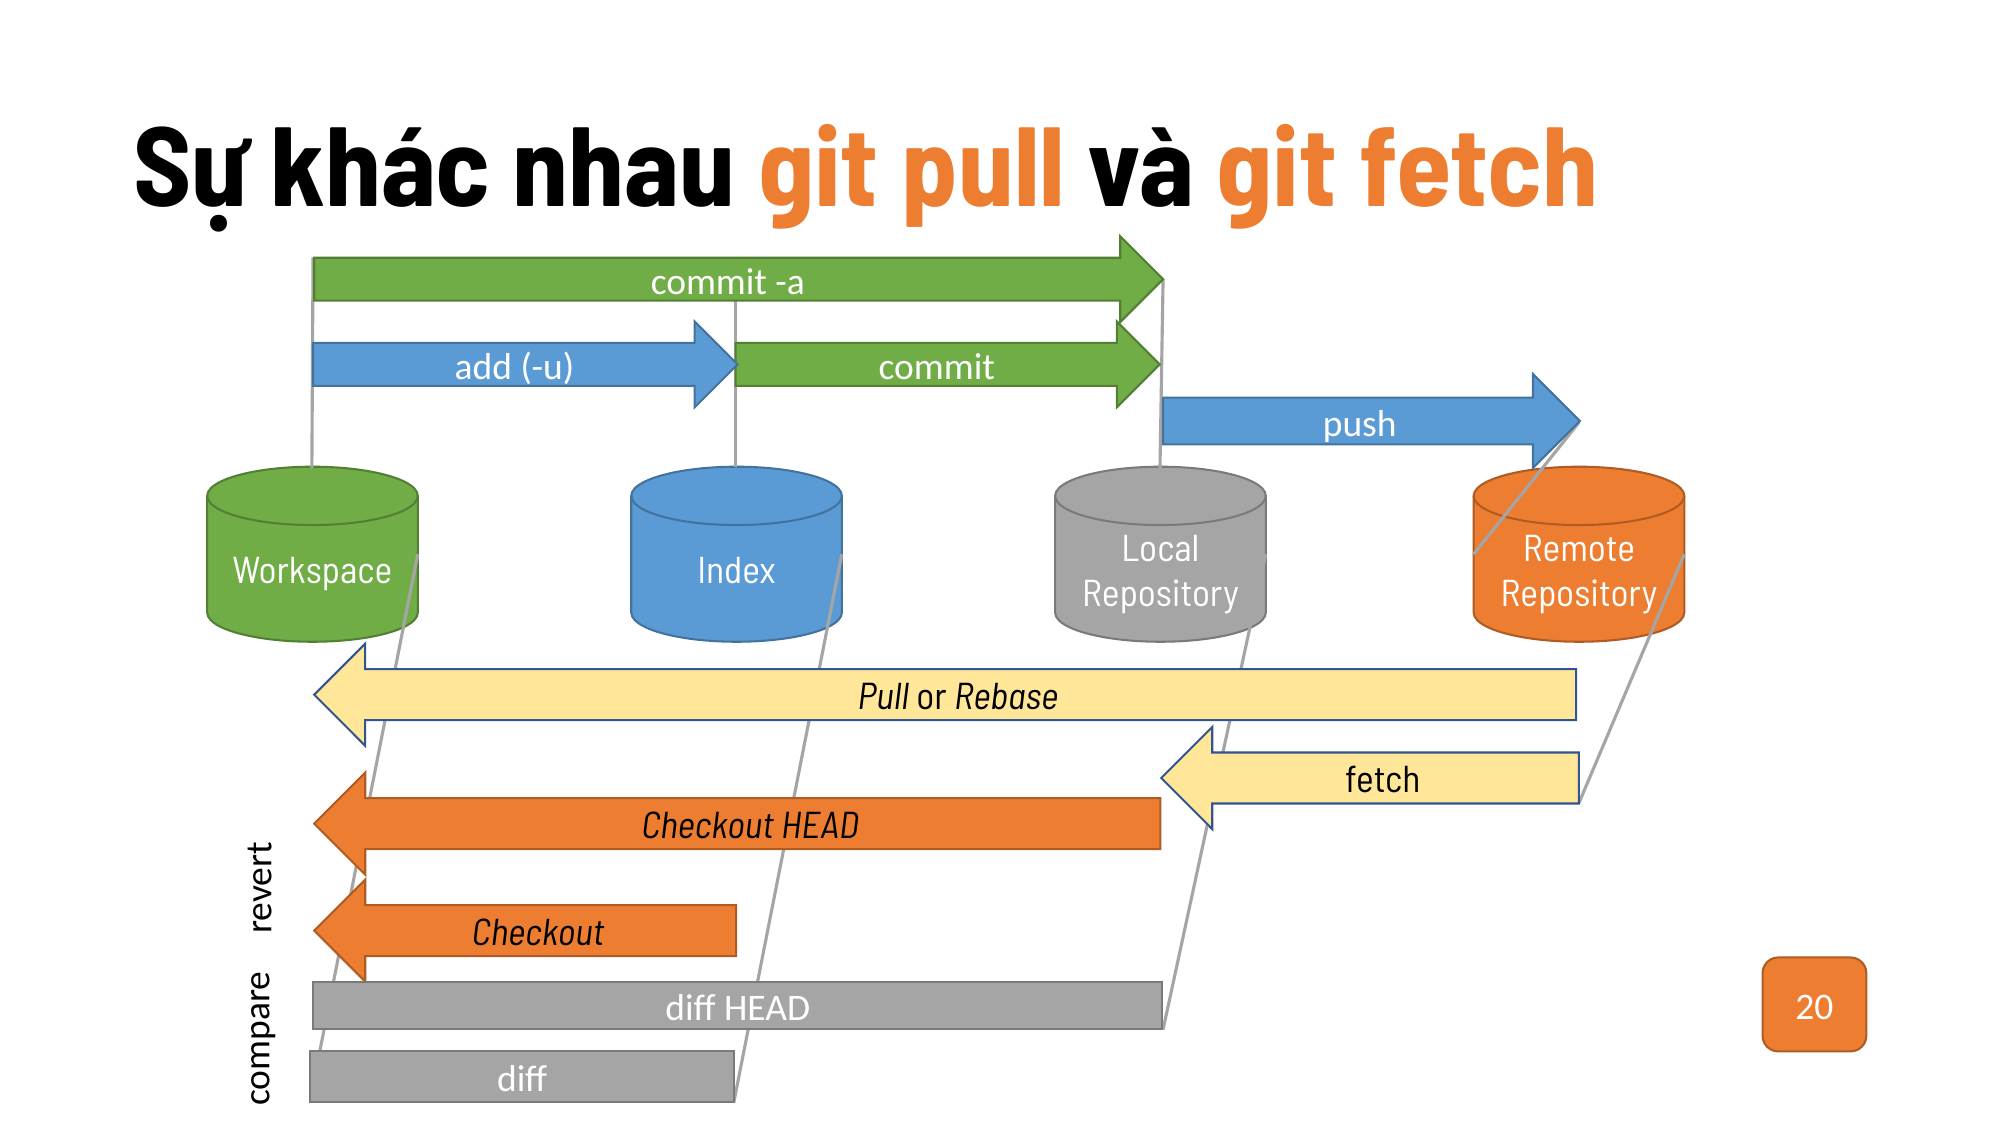

Sự khác nhau git pull và git fetch
commit -a
add (-u)
commit
push
Workspace
Remote Repository
Index
Local Repository
Pull or Rebase
fetch
Checkout HEAD
revert
Checkout
20
diff HEAD
compare
diff